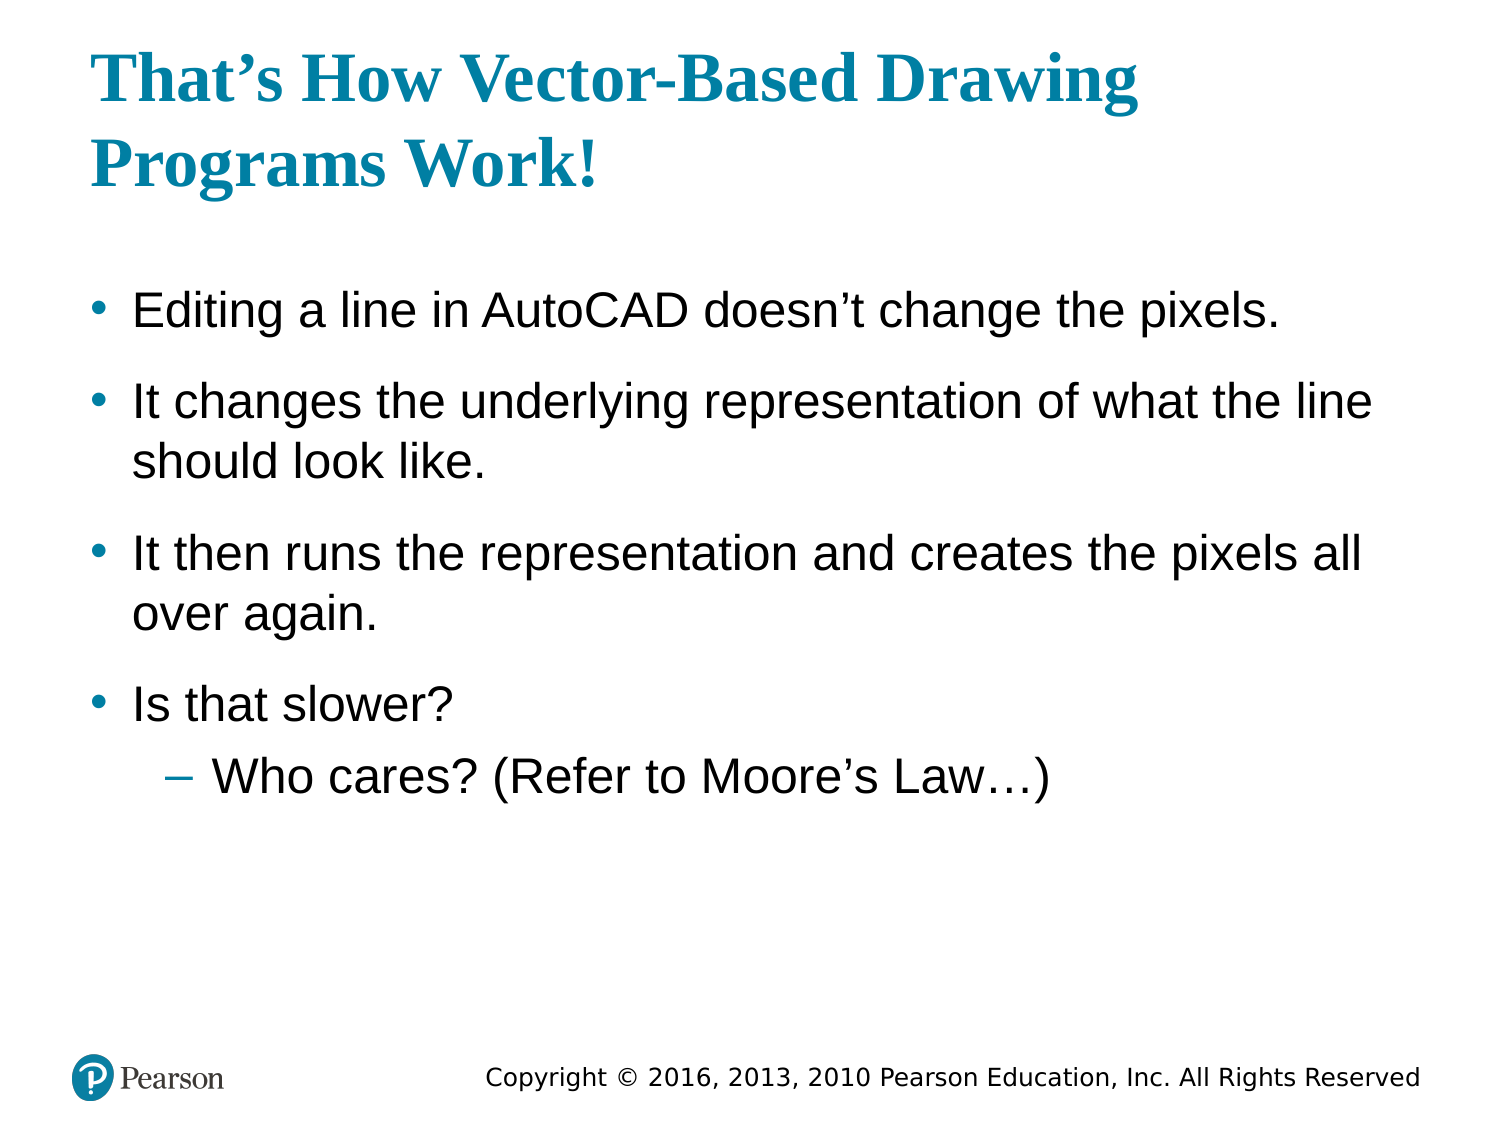

# That’s How Vector-Based Drawing Programs Work!
Editing a line in AutoCAD doesn’t change the pixels.
It changes the underlying representation of what the line should look like.
It then runs the representation and creates the pixels all over again.
Is that slower?
Who cares? (Refer to Moore’s Law…)